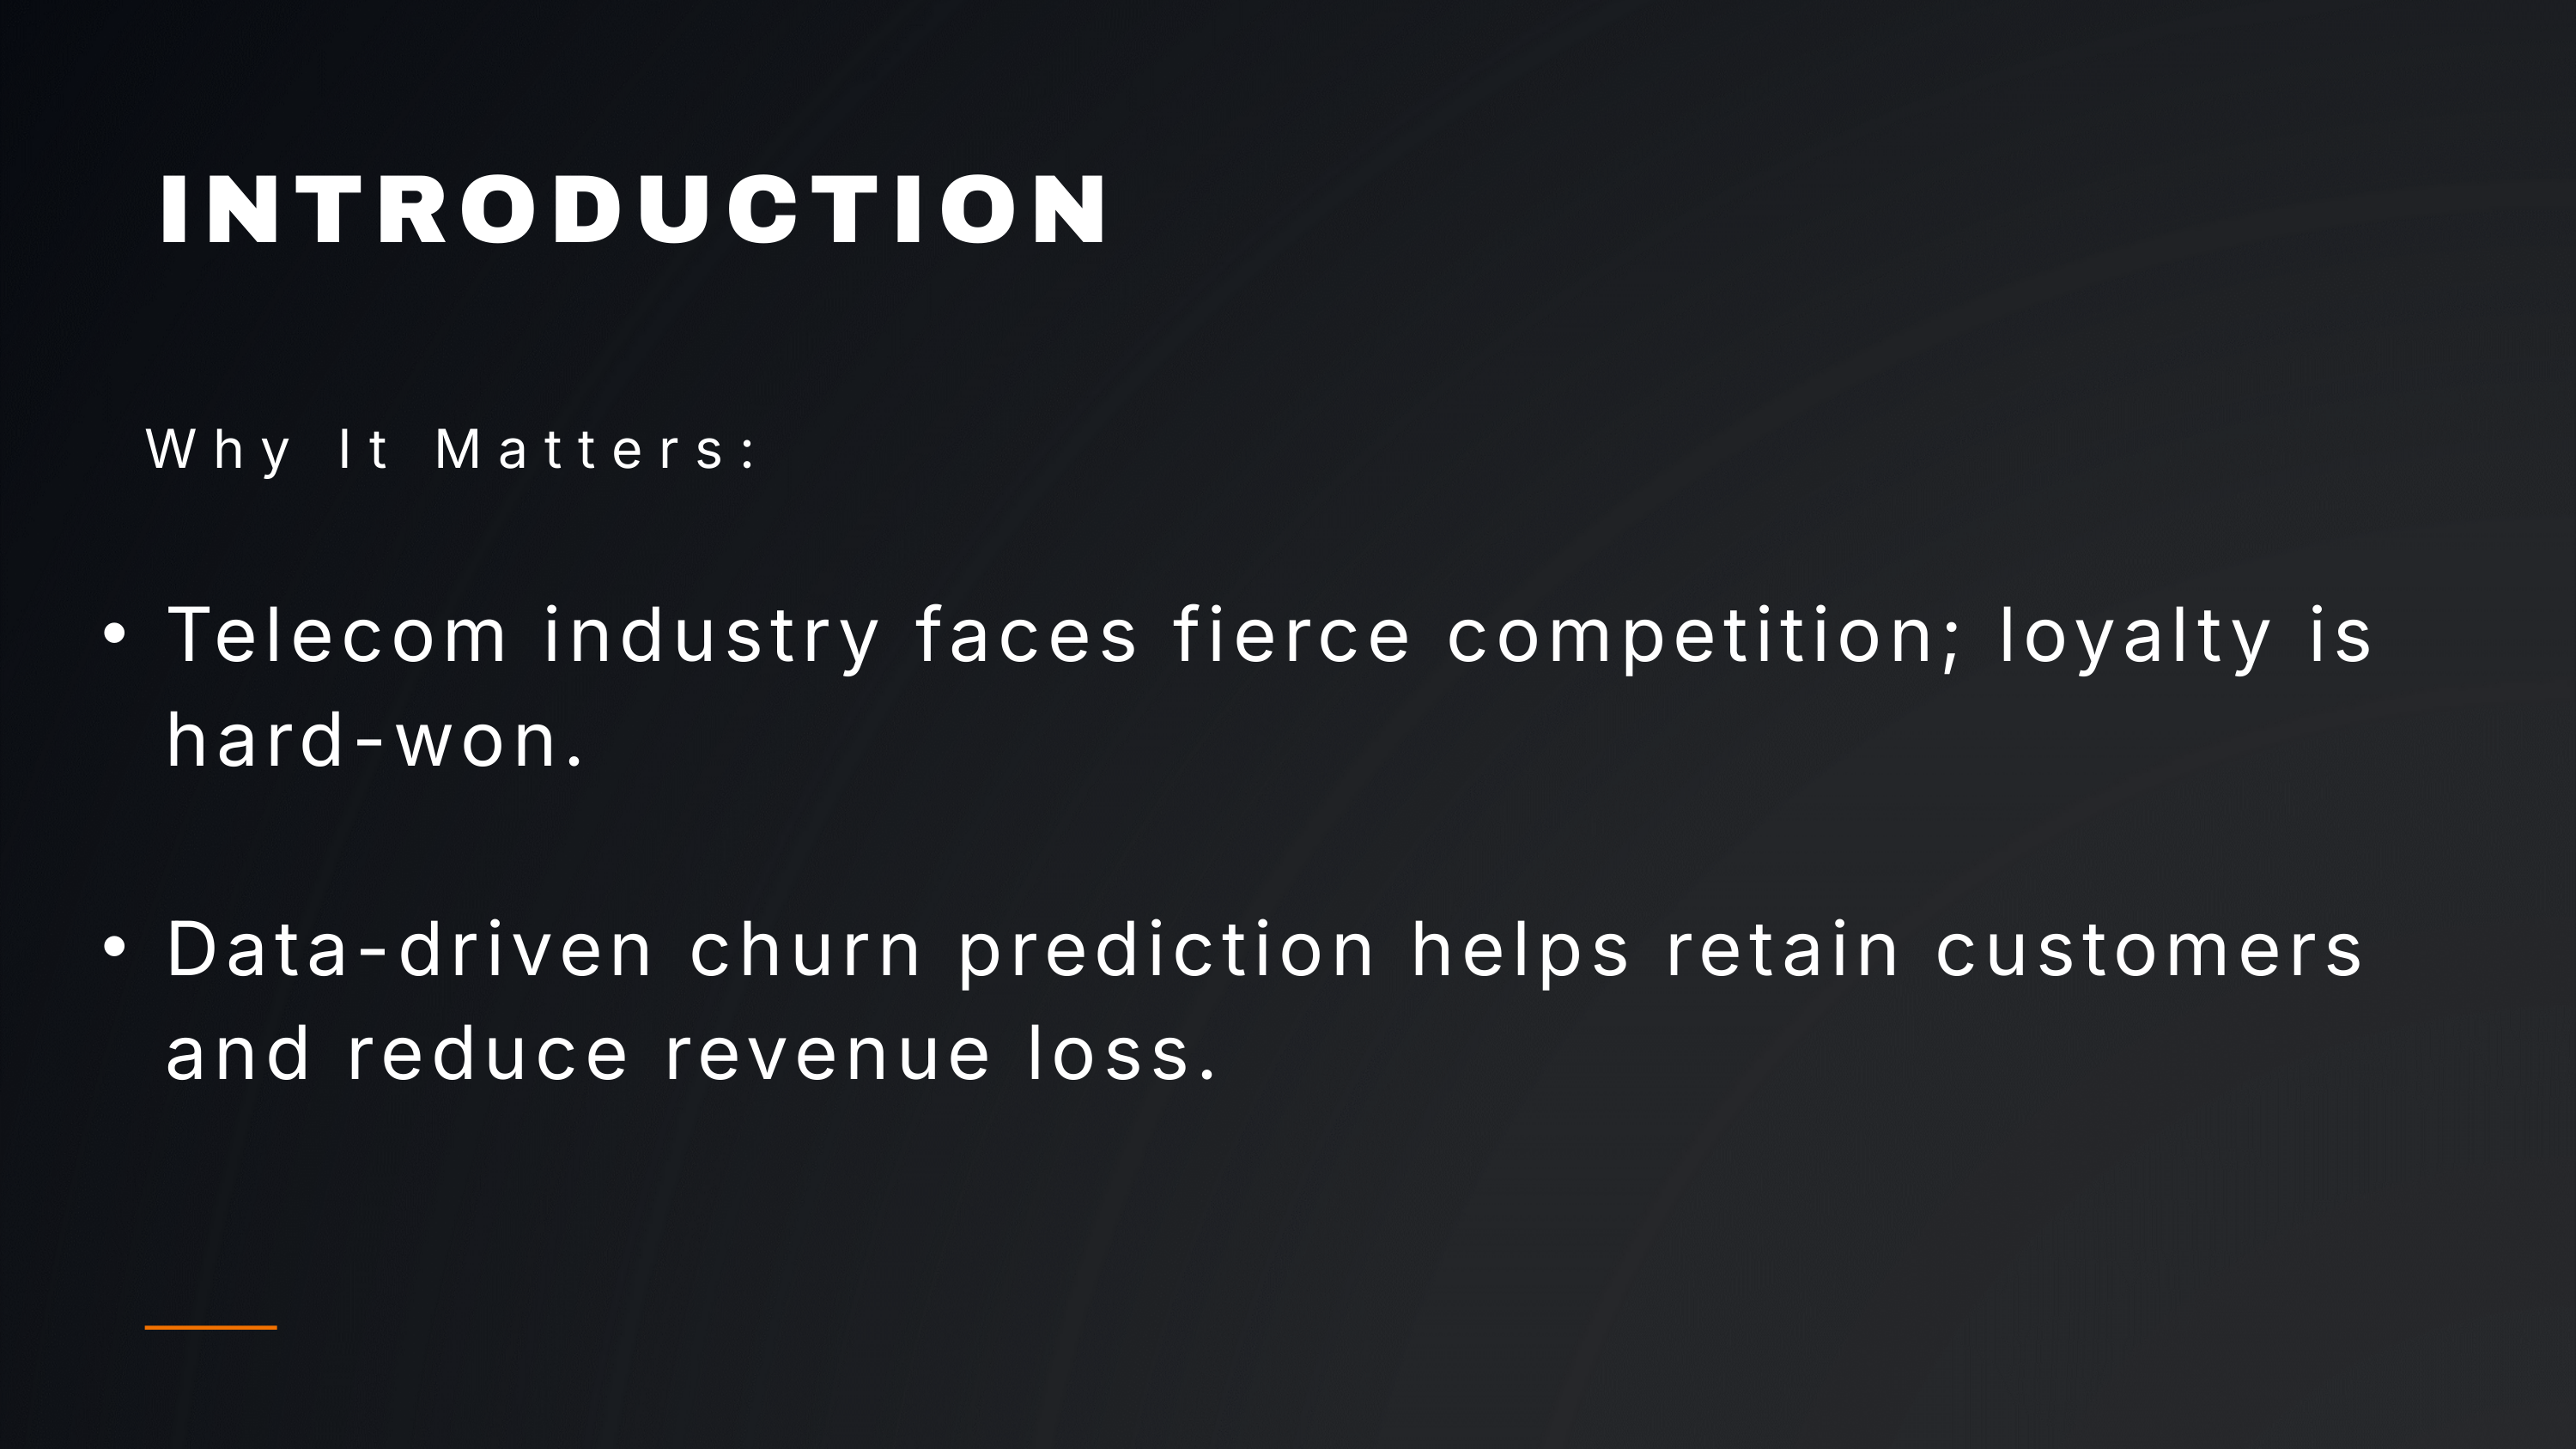

INTRODUCTION

Why It Matters:

Telecom industry faces fierce competition; loyalty is hard-won.

Data-driven churn prediction helps retain customers and reduce revenue loss.